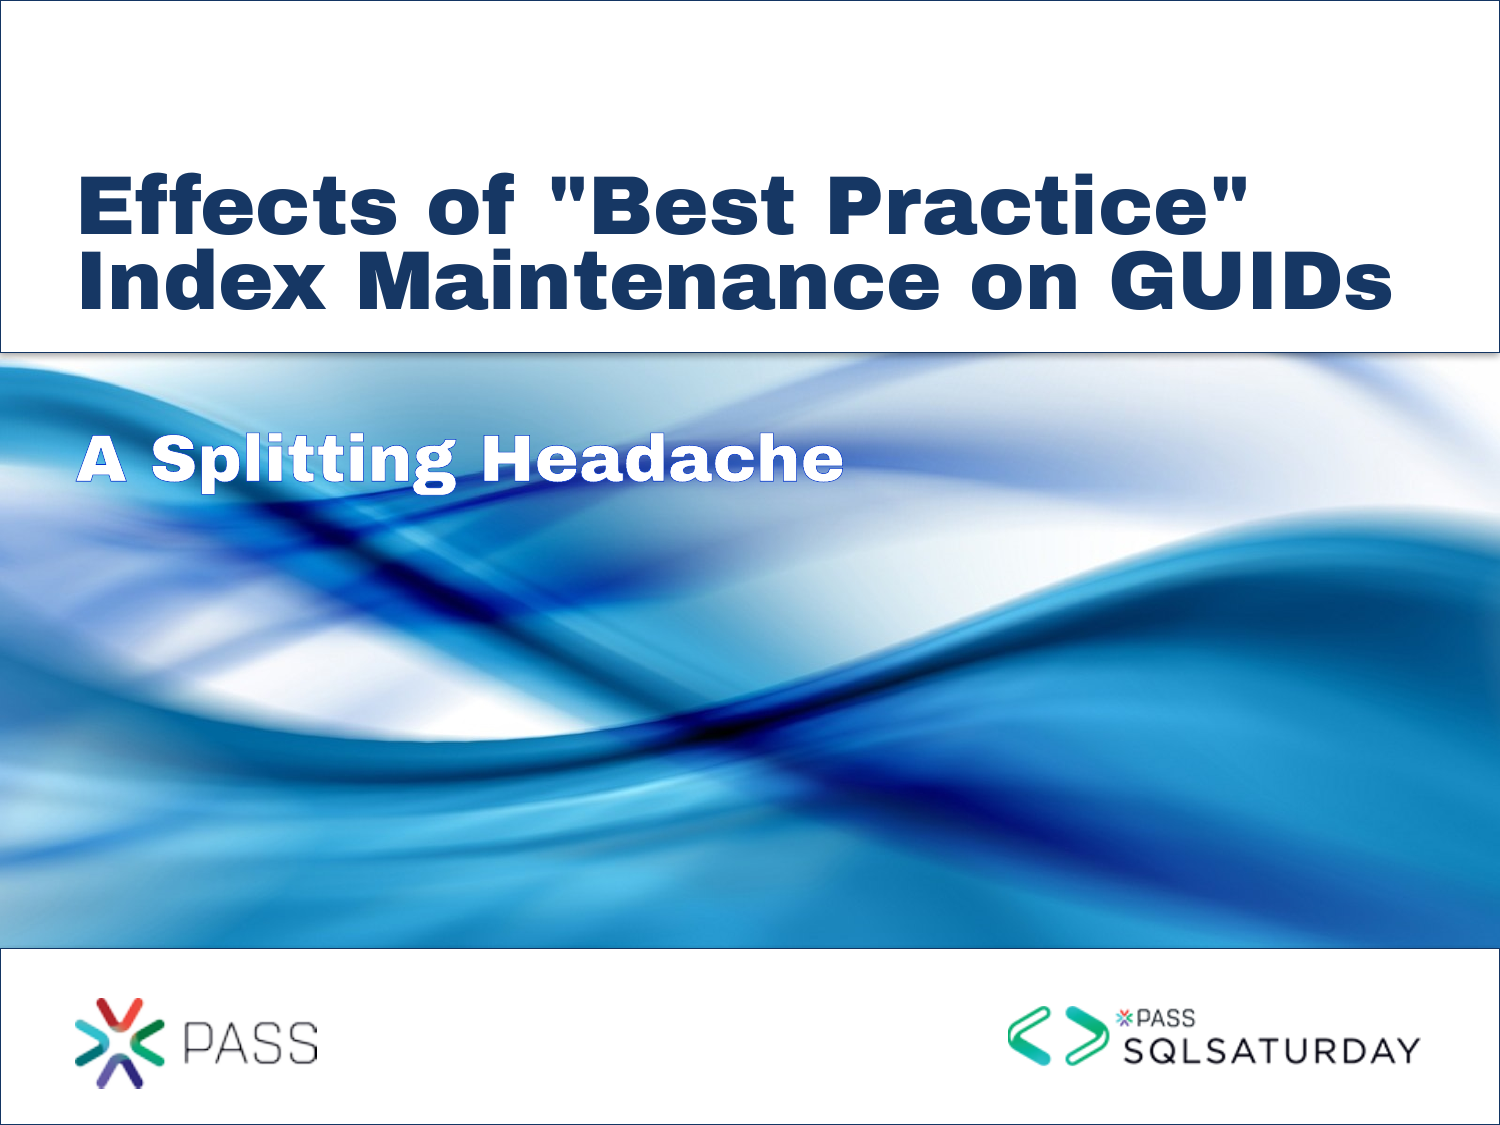

# Effects of "Best Practice" Index Maintenance on GUIDs
A Splitting Headache